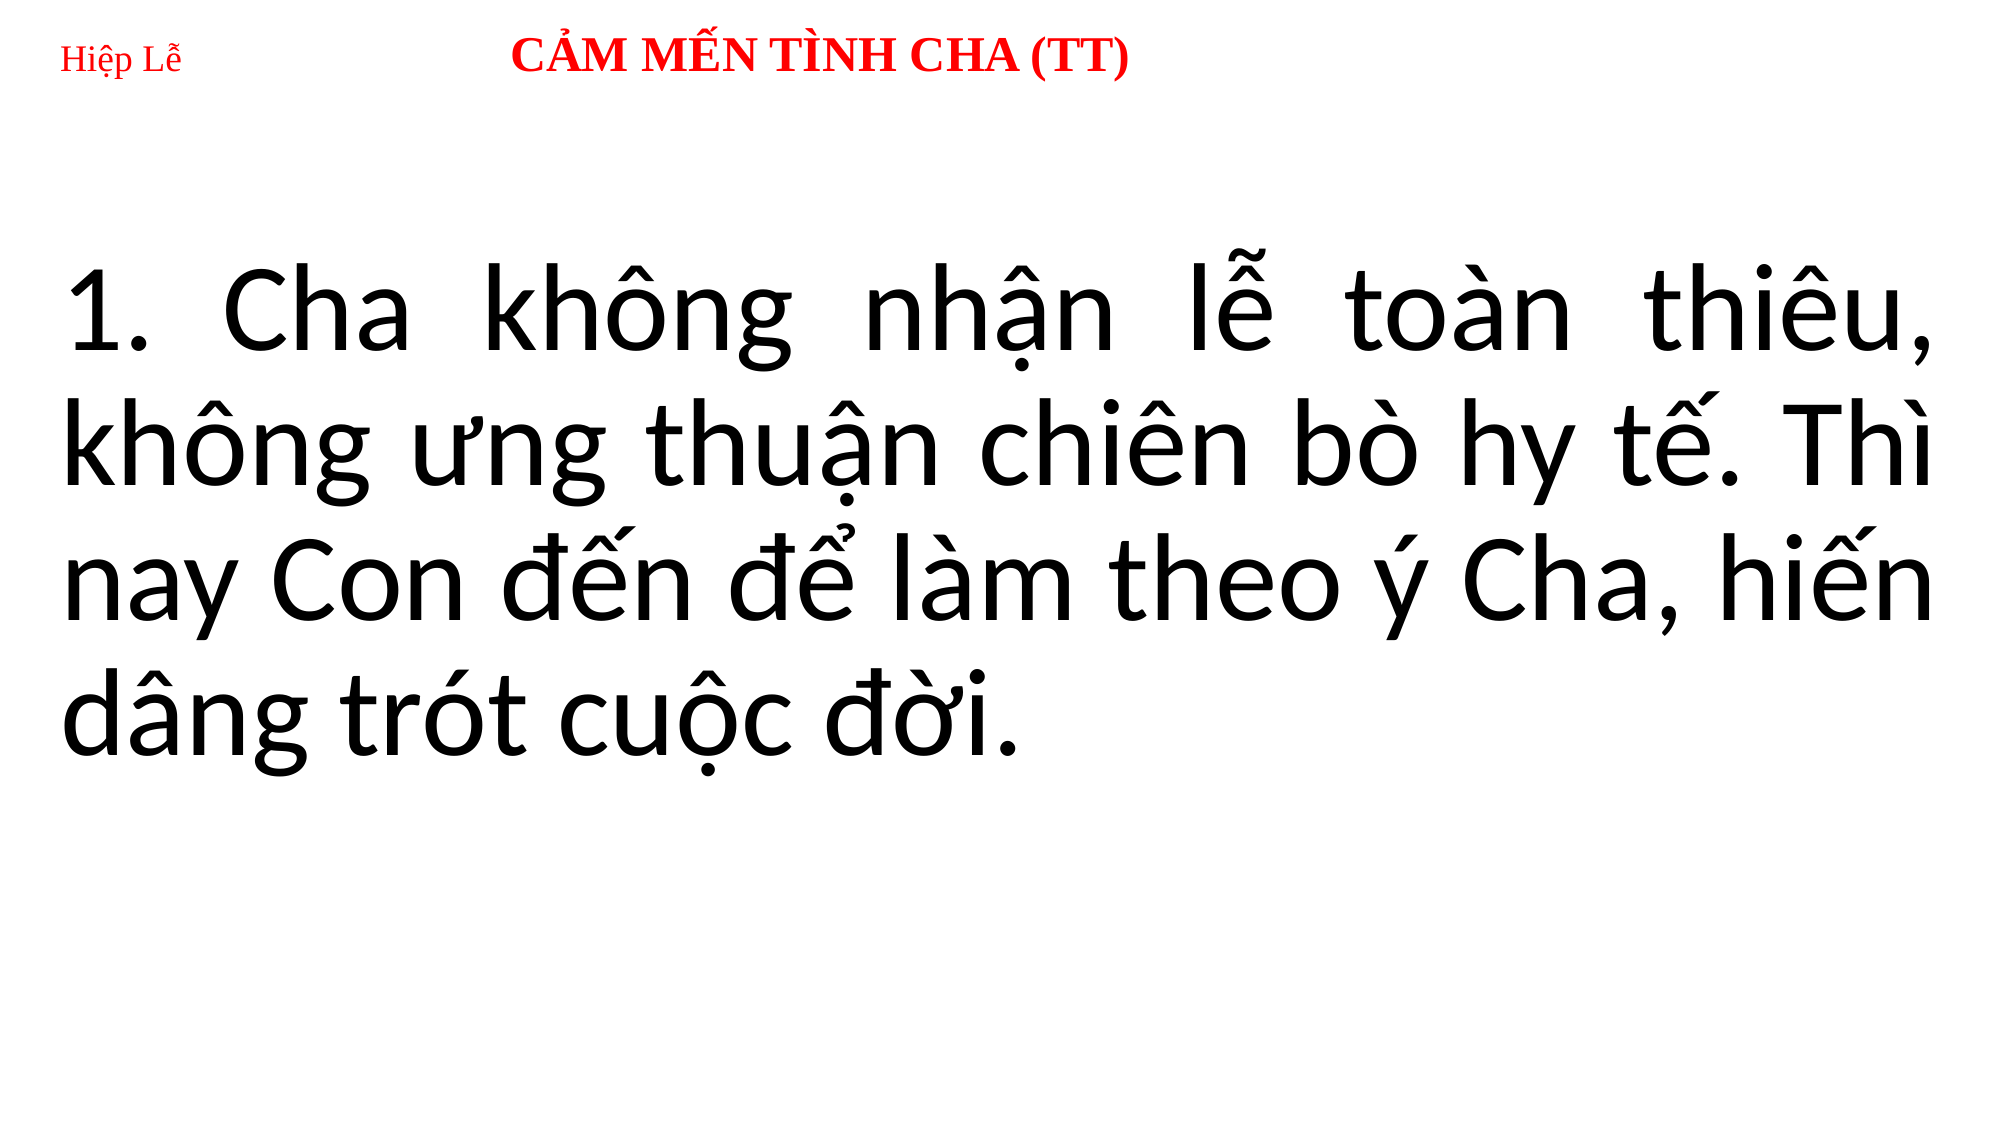

# Hiệp Lễ                            	CẢM MẾN TÌNH CHA (TT)
1. Cha không nhận lễ toàn thiêu, không ưng thuận chiên bò hy tế. Thì nay Con đến để làm theo ý Cha, hiến dâng trót cuộc đời.